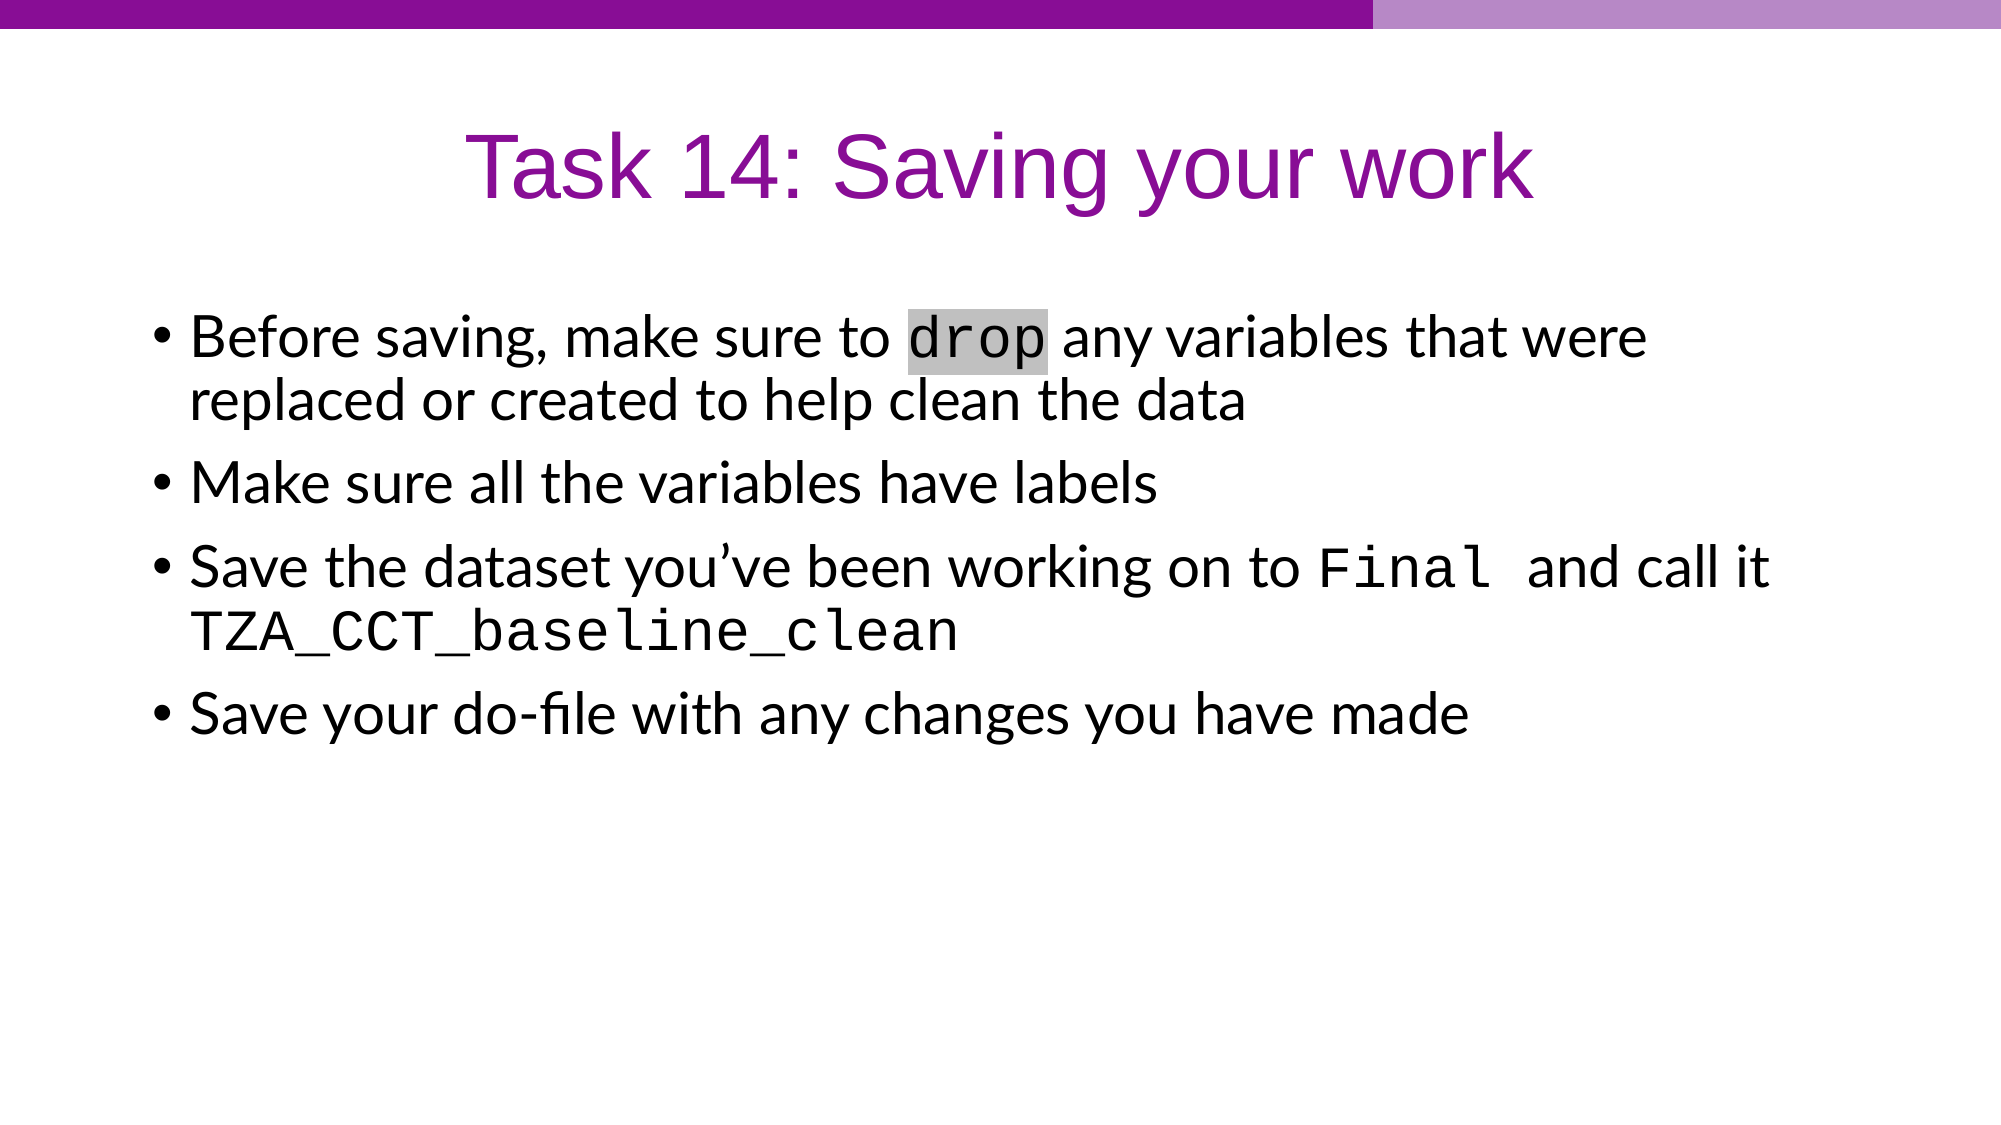

# Task 14: Saving your work
Before saving, make sure to drop any variables that were replaced or created to help clean the data
Make sure all the variables have labels
Save the dataset you’ve been working on to Final and call it TZA_CCT_baseline_clean
Save your do-file with any changes you have made